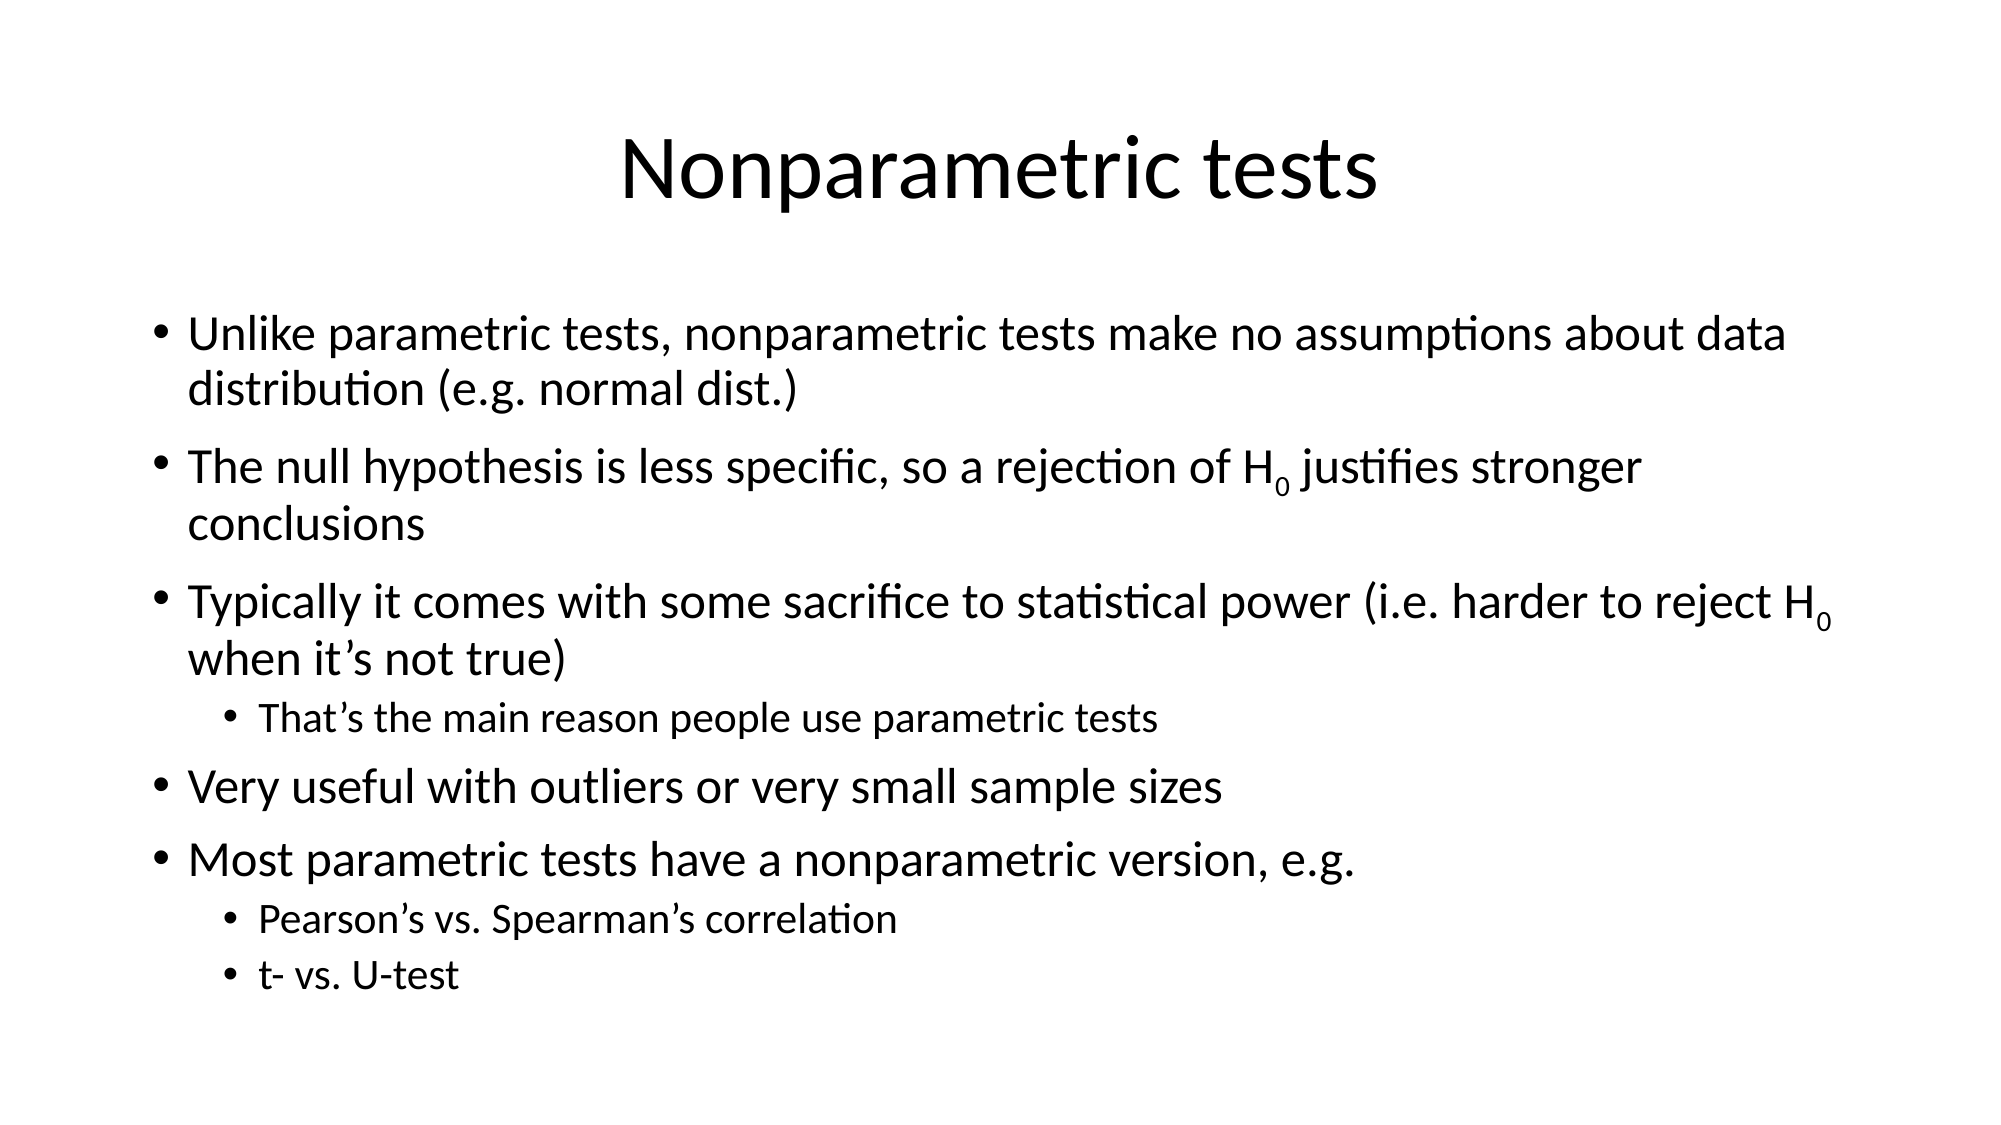

# Nonparametric tests
Unlike parametric tests, nonparametric tests make no assumptions about data distribution (e.g. normal dist.)
The null hypothesis is less specific, so a rejection of H0 justifies stronger conclusions
Typically it comes with some sacrifice to statistical power (i.e. harder to reject H0 when it’s not true)
That’s the main reason people use parametric tests
Very useful with outliers or very small sample sizes
Most parametric tests have a nonparametric version, e.g.
Pearson’s vs. Spearman’s correlation
t- vs. U-test